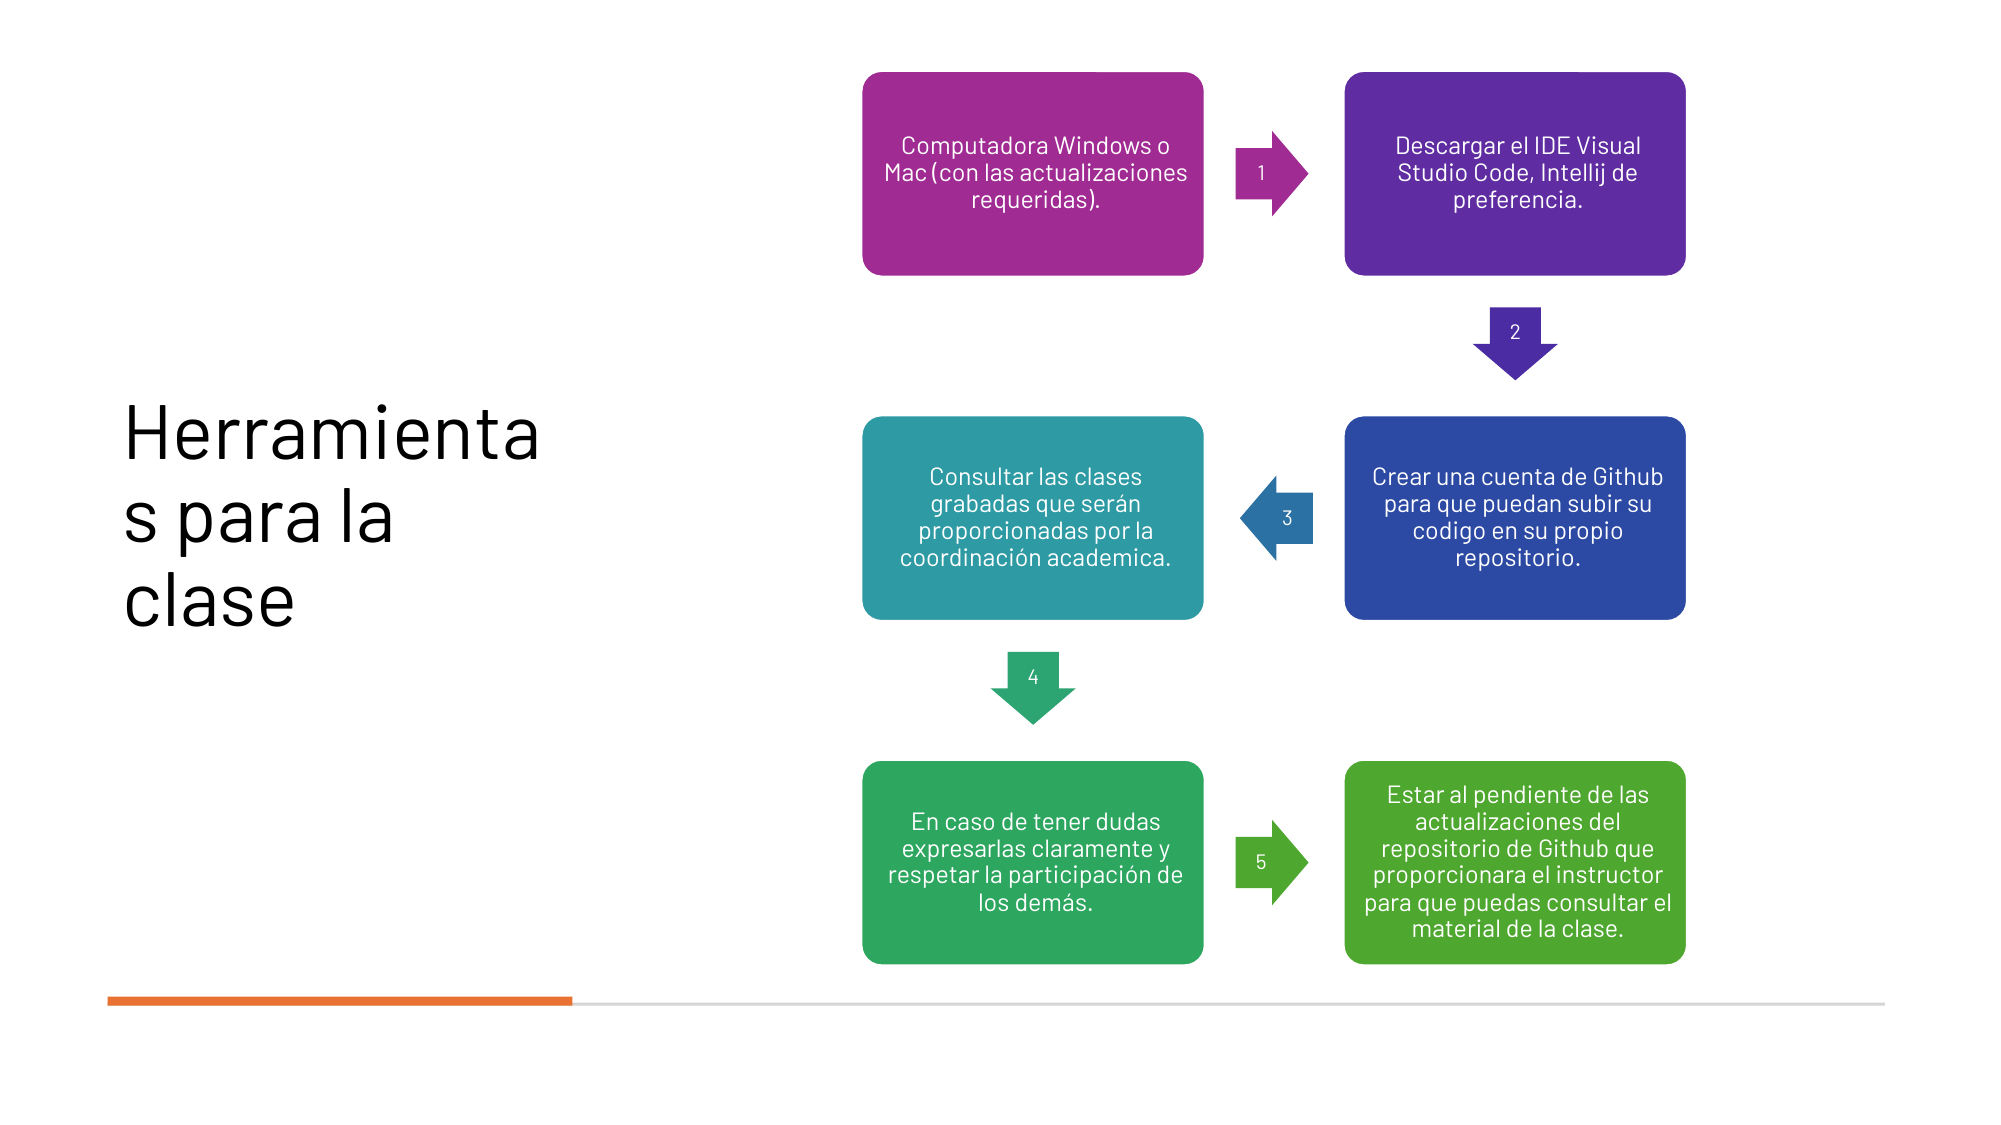

# Herramientas para la clase
Computadora Windows o Mac (con las actualizaciones requeridas).
1
Descargar el IDE Visual Studio Code, Intellij de preferencia.
2
Crear una cuenta de Github para que puedan subir su codigo en su propio repositorio.
3
Consultar las clases grabadas que serán proporcionadas por la coordinación academica.
4
En caso de tener dudas expresarlas claramente y respetar la participación de los demás.
5
Estar al pendiente de las actualizaciones del repositorio de Github que proporcionara el instructor para que puedas consultar el material de la clase.